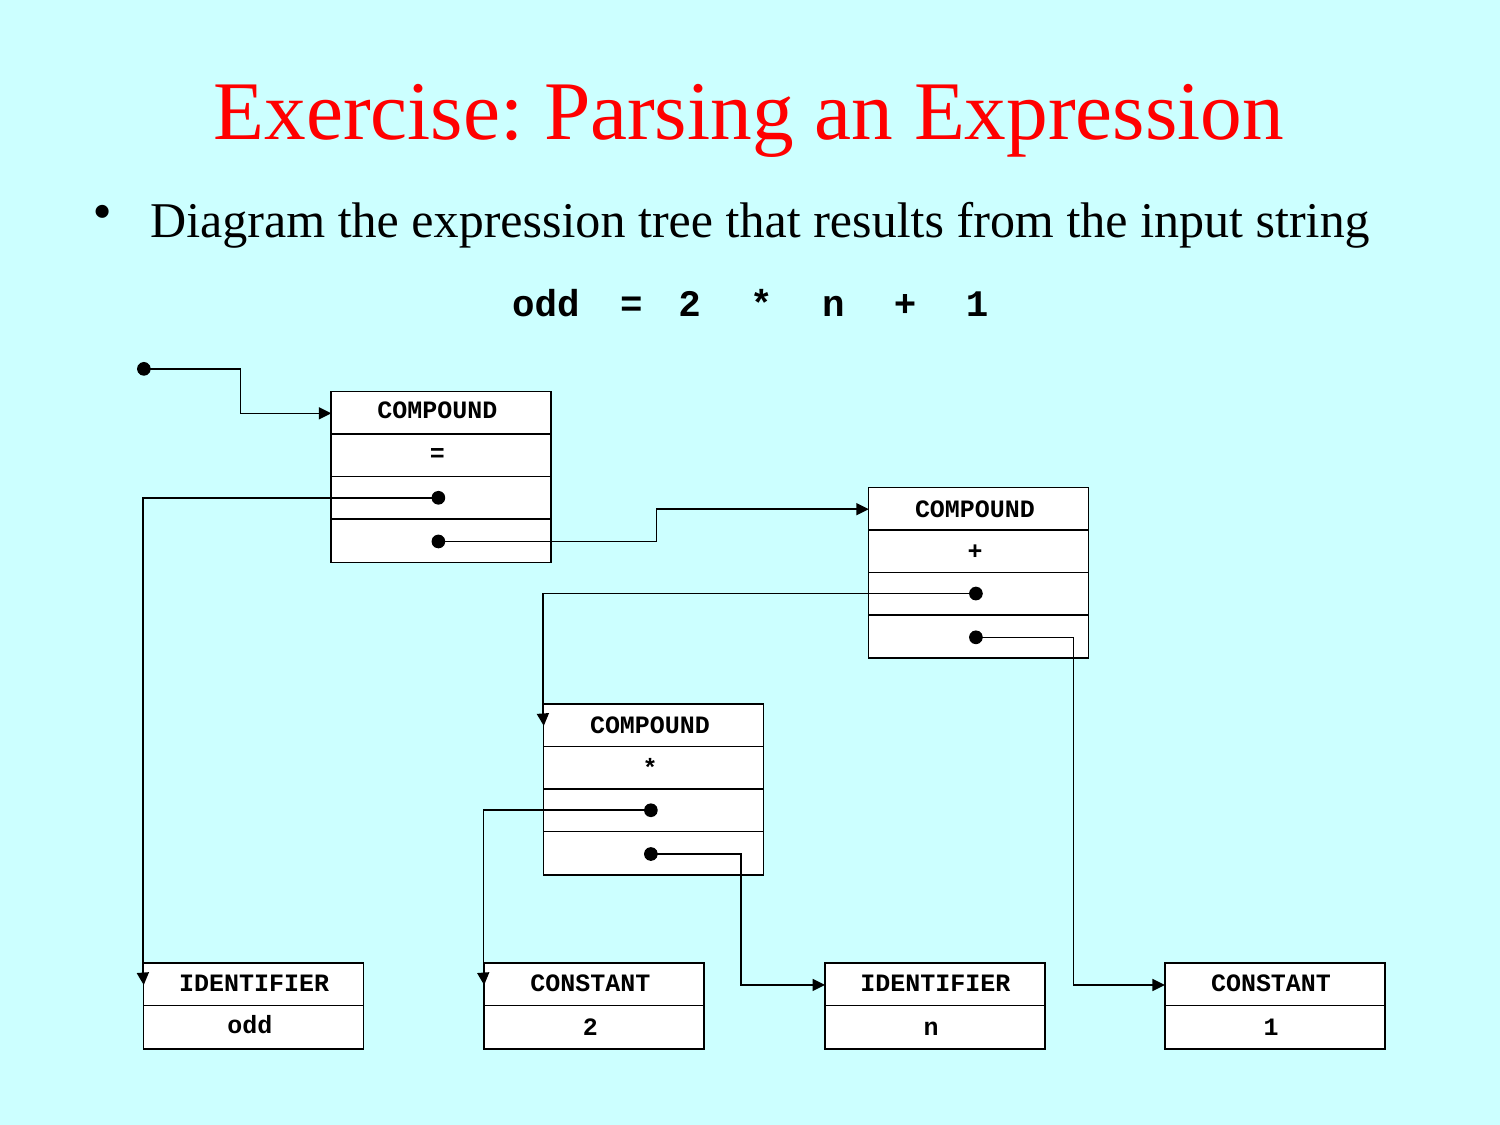

# Exercise: Parsing an Expression
Diagram the expression tree that results from the input string
odd
=
2
*
n
+
1

COMPOUND

=

COMPOUND

+

COMPOUND

*

IDENTIFIER
CONSTANT
IDENTIFIER
CONSTANT

odd

2
1
n